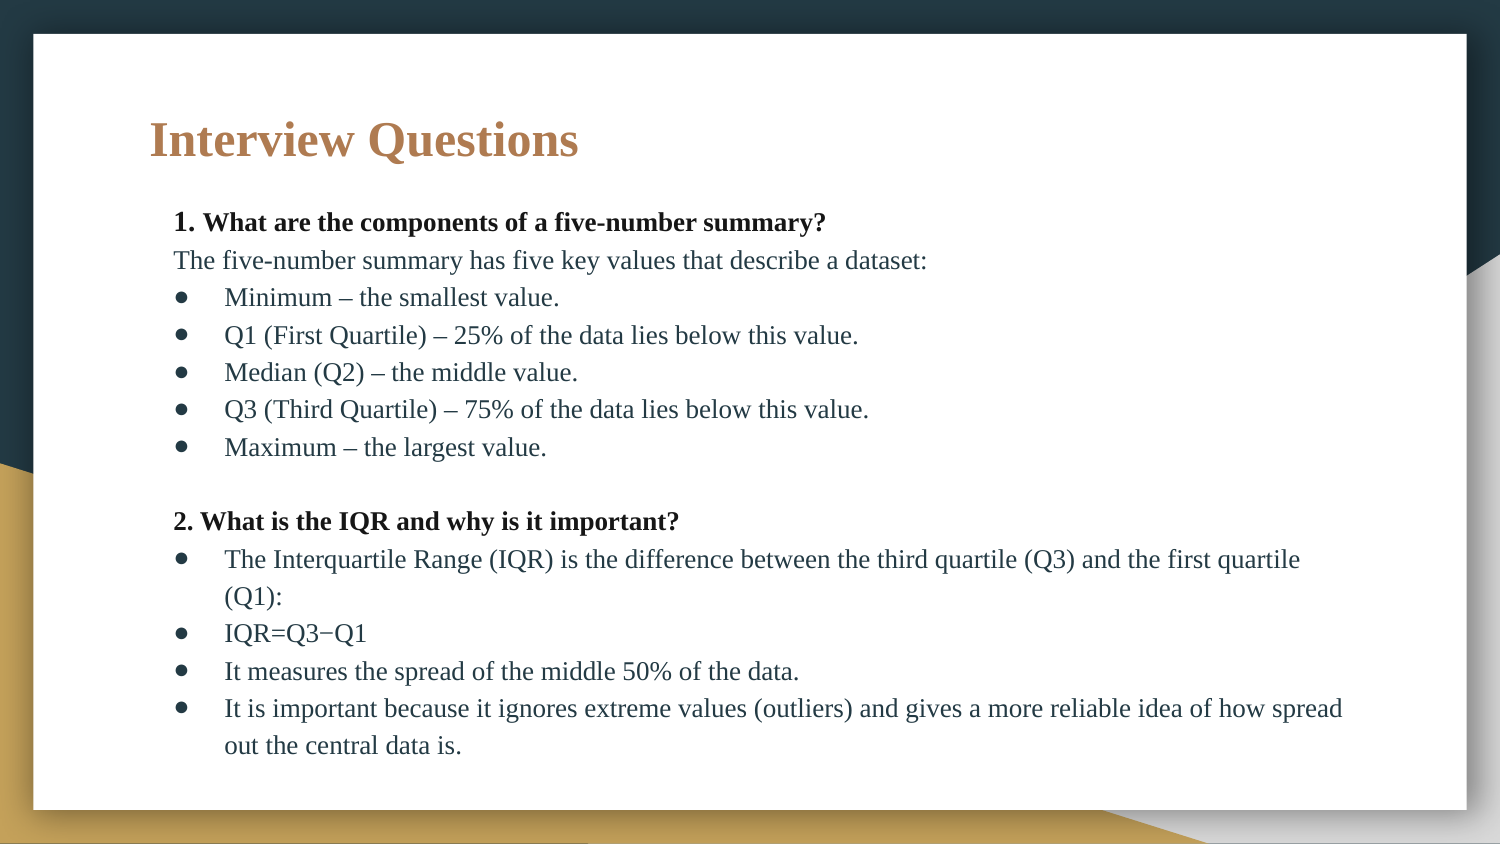

# Interview Questions
1. What are the components of a five-number summary?
The five-number summary has five key values that describe a dataset:
Minimum – the smallest value.
Q1 (First Quartile) – 25% of the data lies below this value.
Median (Q2) – the middle value.
Q3 (Third Quartile) – 75% of the data lies below this value.
Maximum – the largest value.

2. What is the IQR and why is it important?
The Interquartile Range (IQR) is the difference between the third quartile (Q3) and the first quartile (Q1):
IQR=Q3−Q1
It measures the spread of the middle 50% of the data.
It is important because it ignores extreme values (outliers) and gives a more reliable idea of how spread out the central data is.